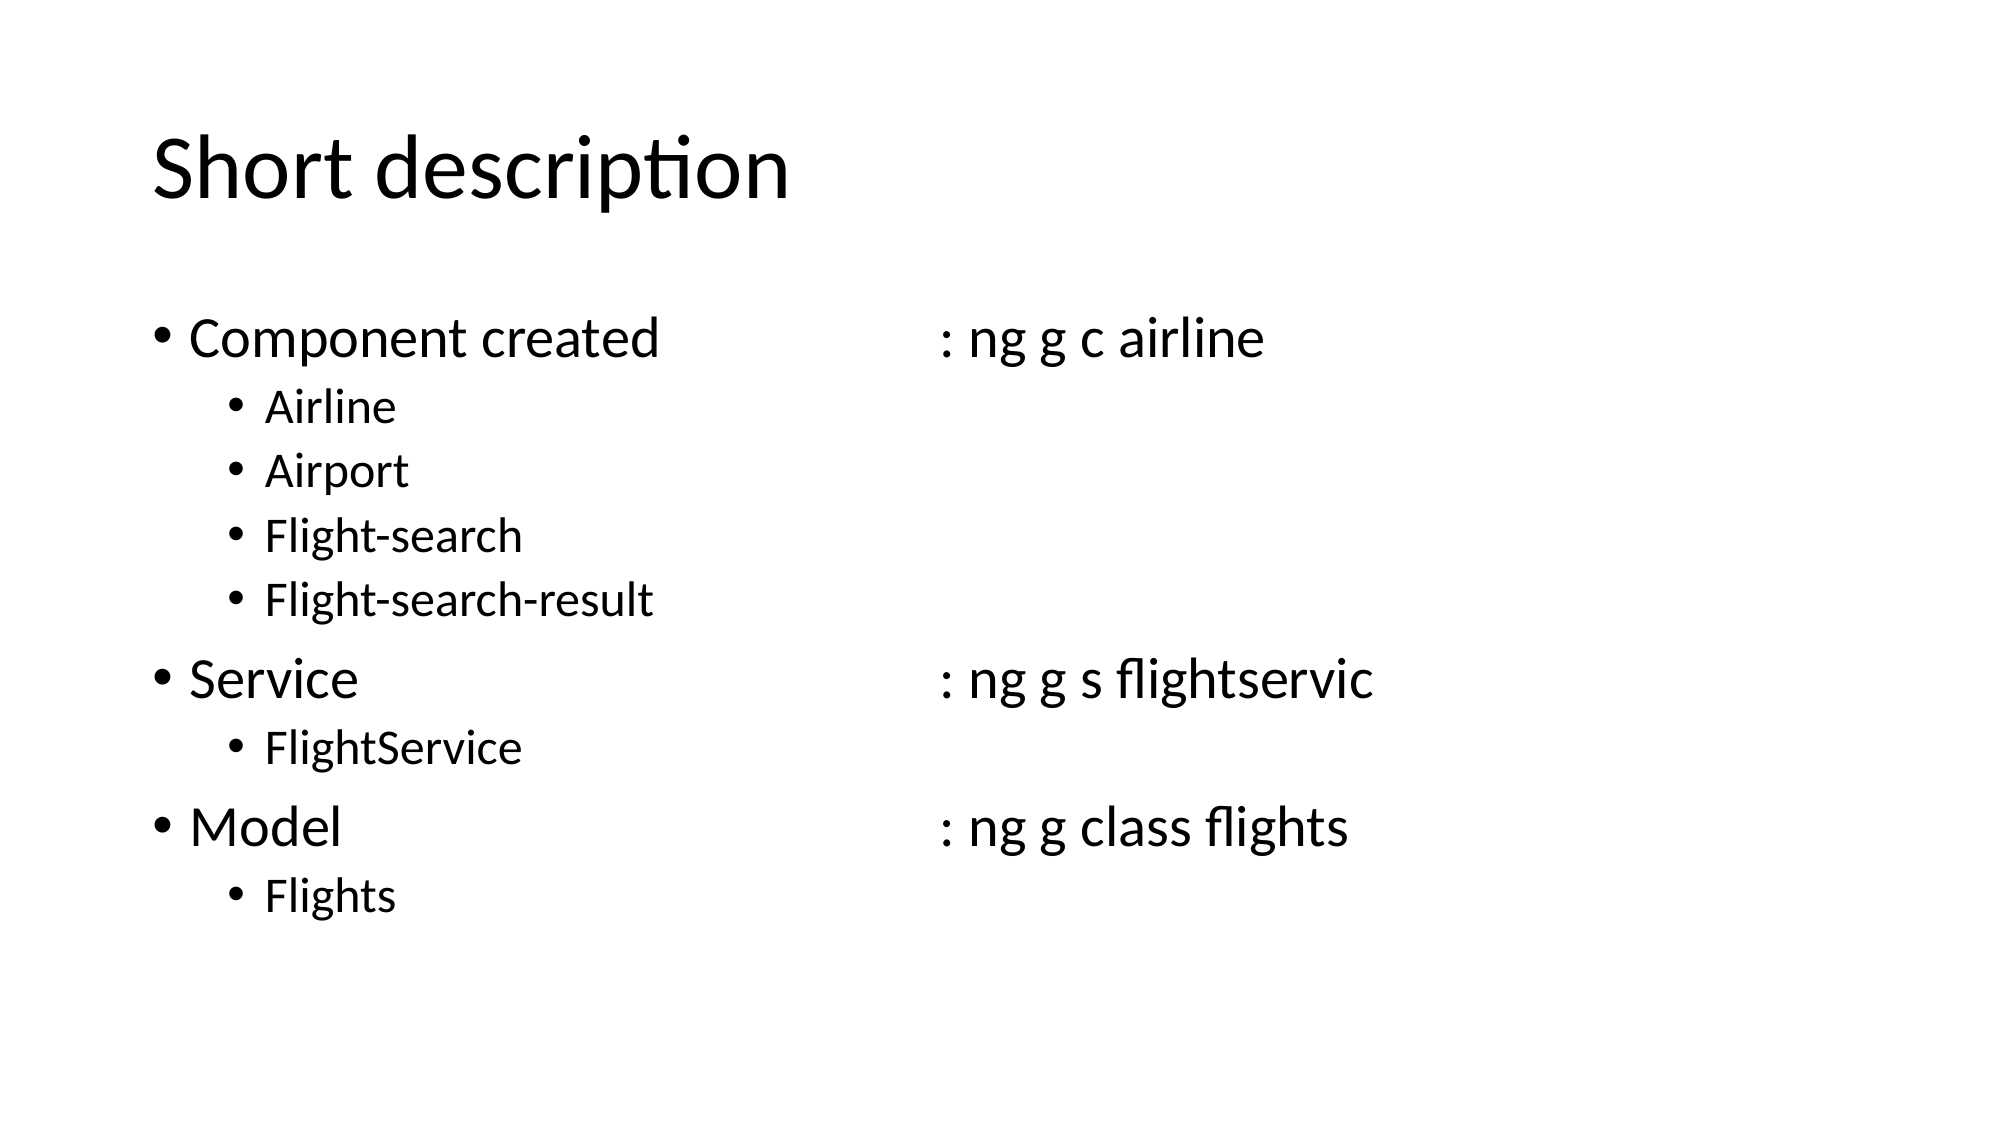

# Short description
Component created 		: ng g c airline
Airline
Airport
Flight-search
Flight-search-result
Service 				: ng g s flightservic
FlightService
Model 				: ng g class flights
Flights